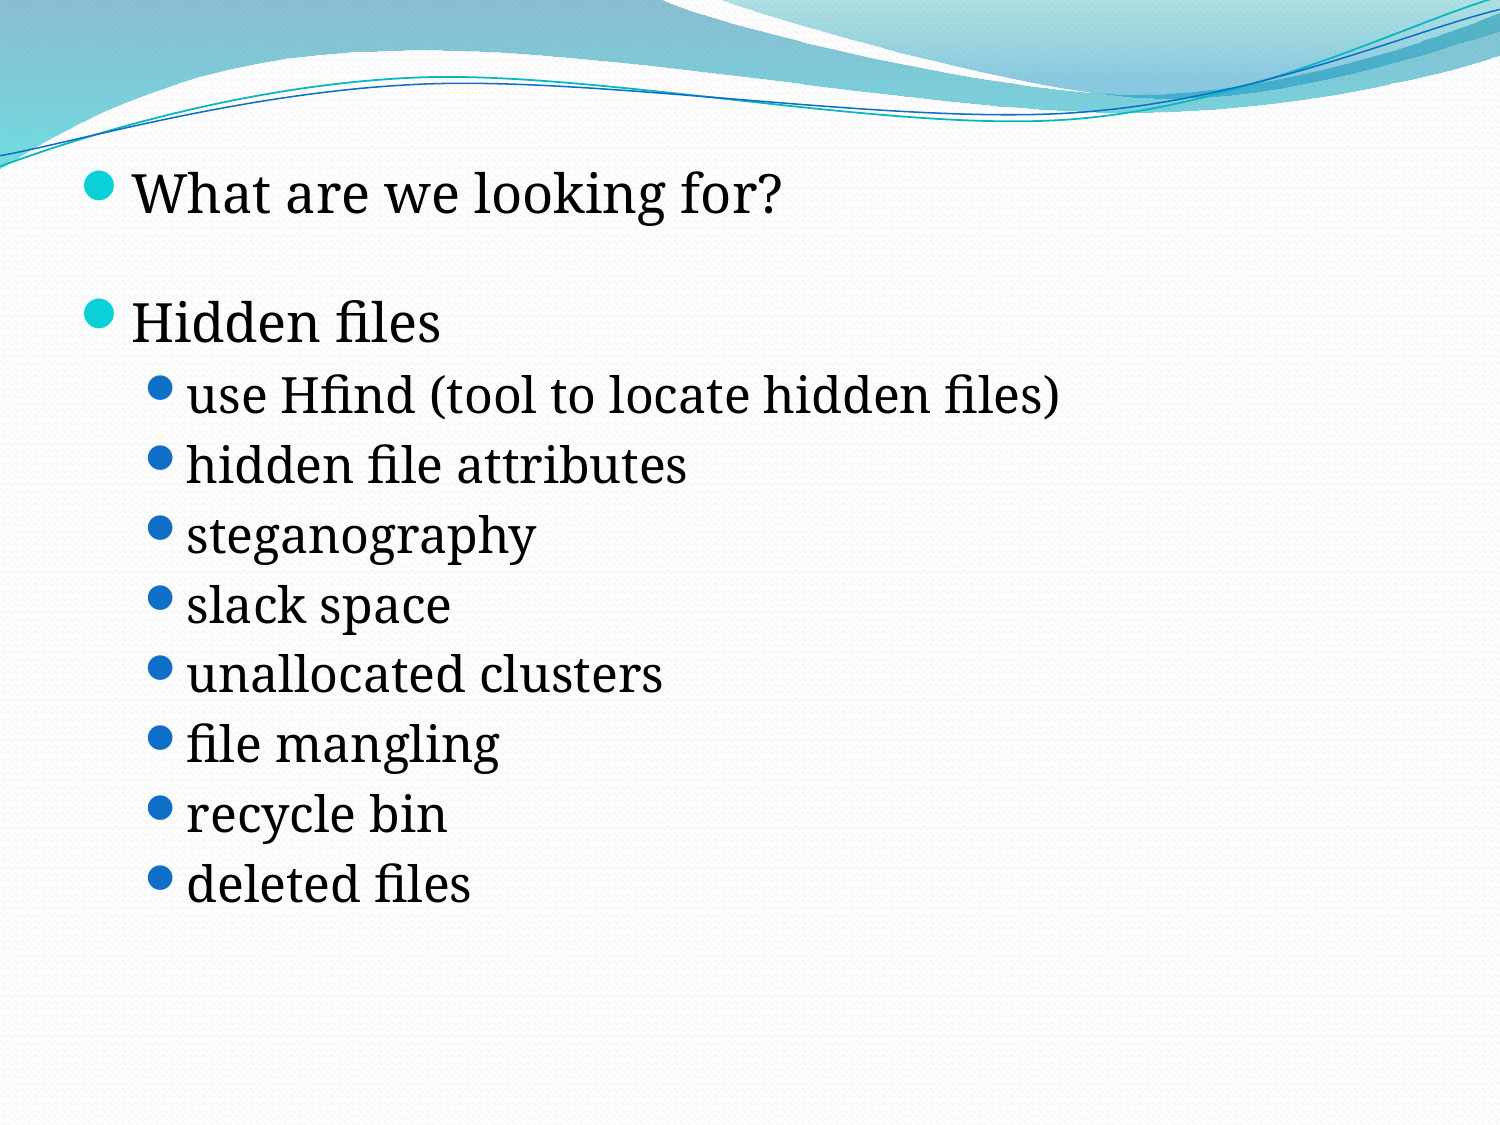

What are we looking for?

Hidden files
use Hfind (tool to locate hidden files)
hidden file attributes
steganography
slack space
unallocated clusters
file mangling
recycle bin
deleted files